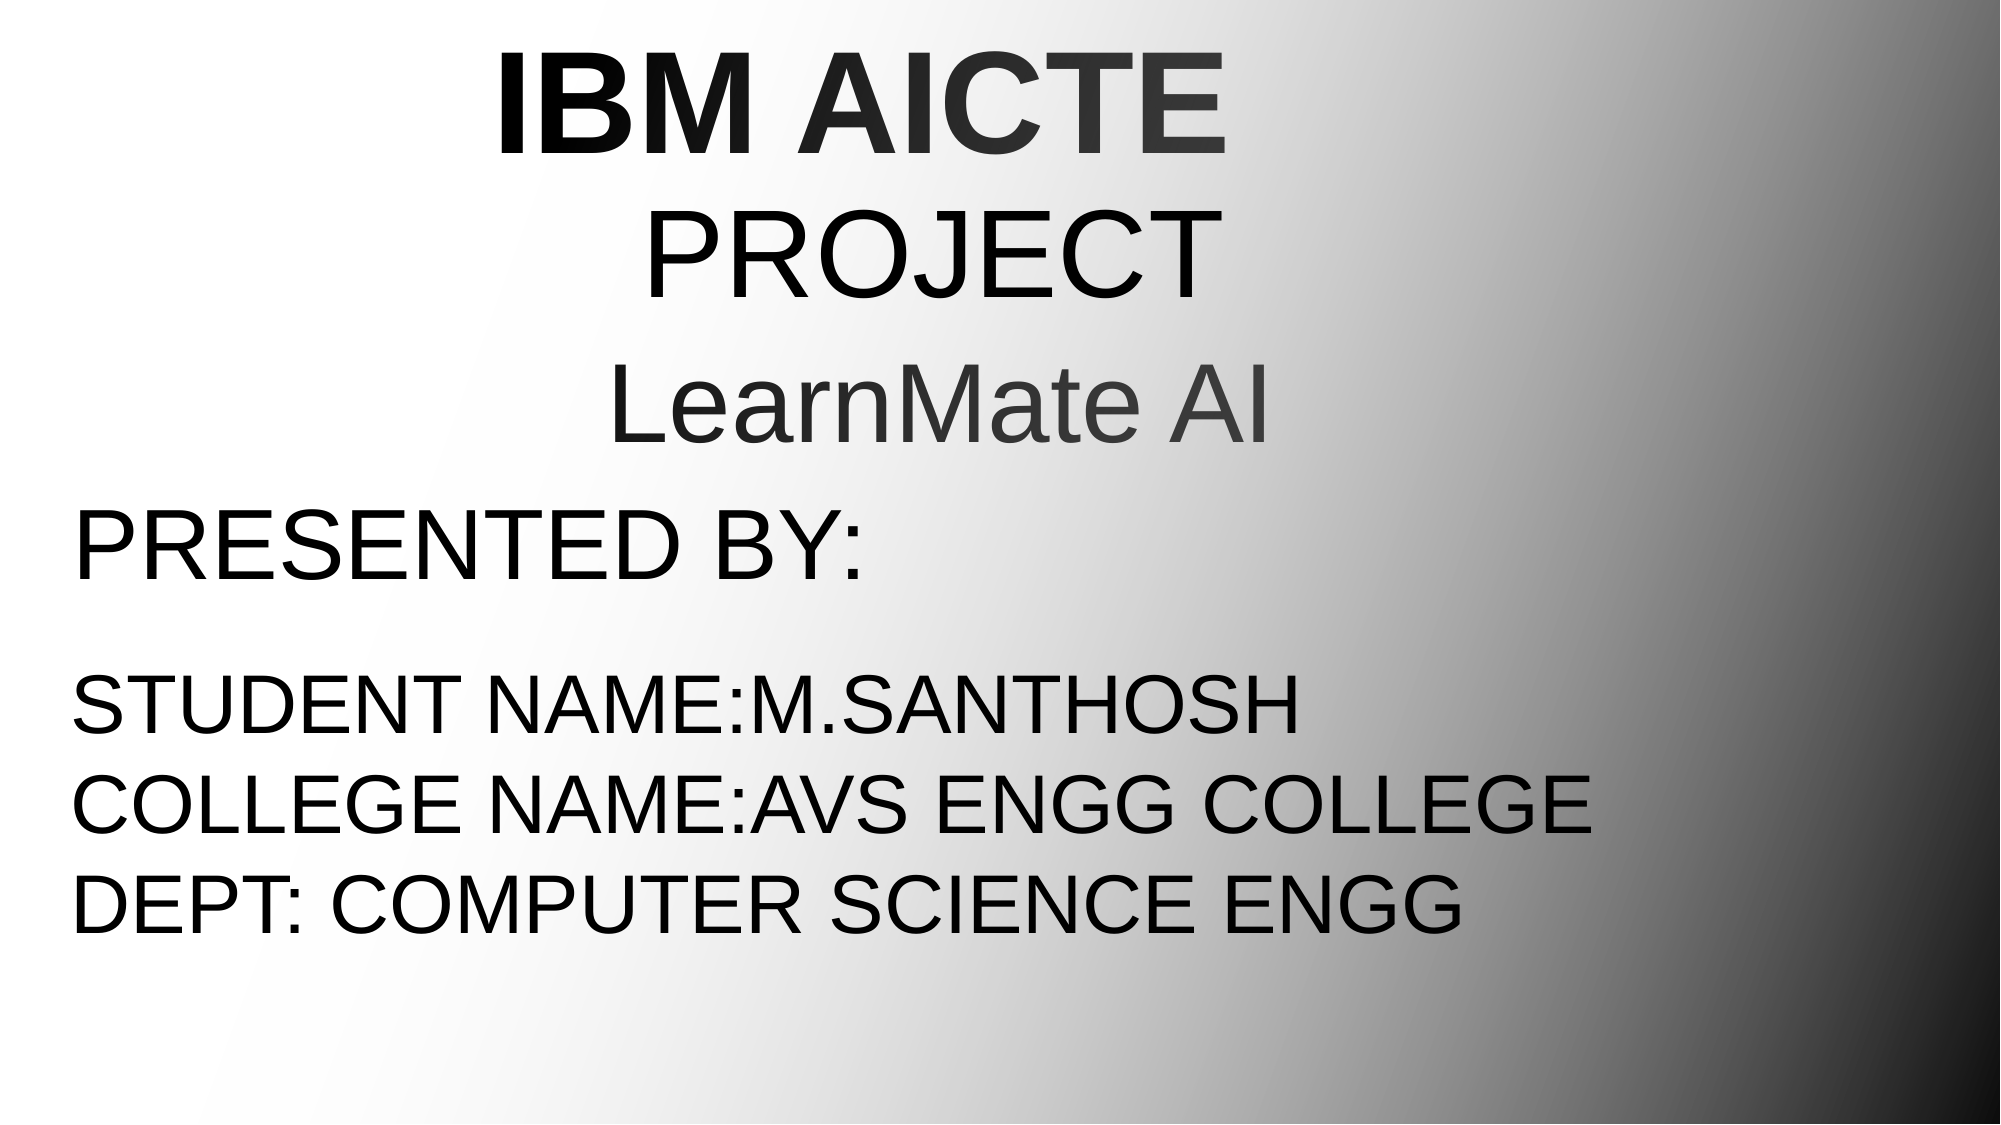

IBM AICTE

PROJECT
LearnMate AI

 PRESENTED BY:

STUDENT NAME:M.SANTHOSH
COLLEGE NAME:AVS ENGG COLLEGE
DEPT: COMPUTER SCIENCE ENGG